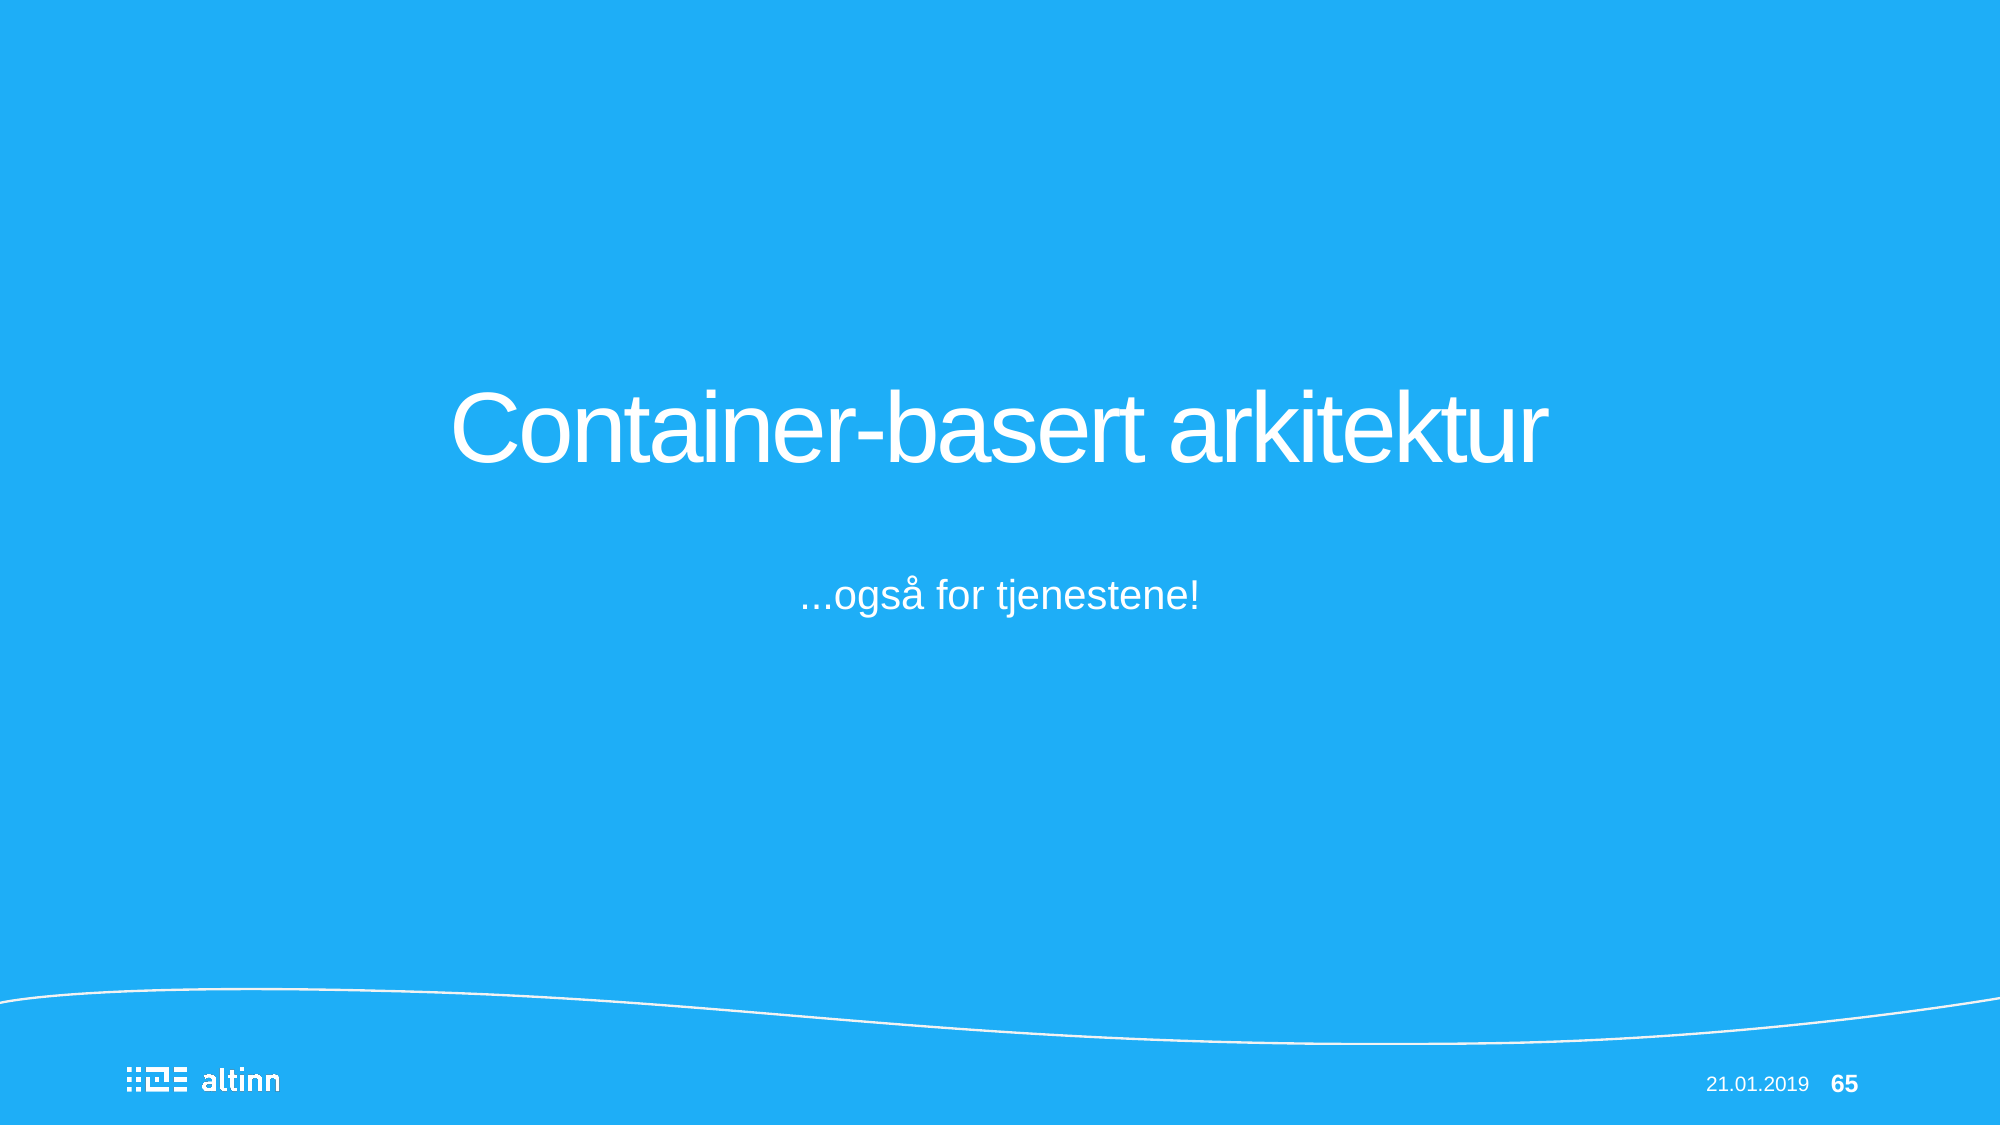

# Container-basert arkitektur
...også for tjenestene!
21.01.2019
65